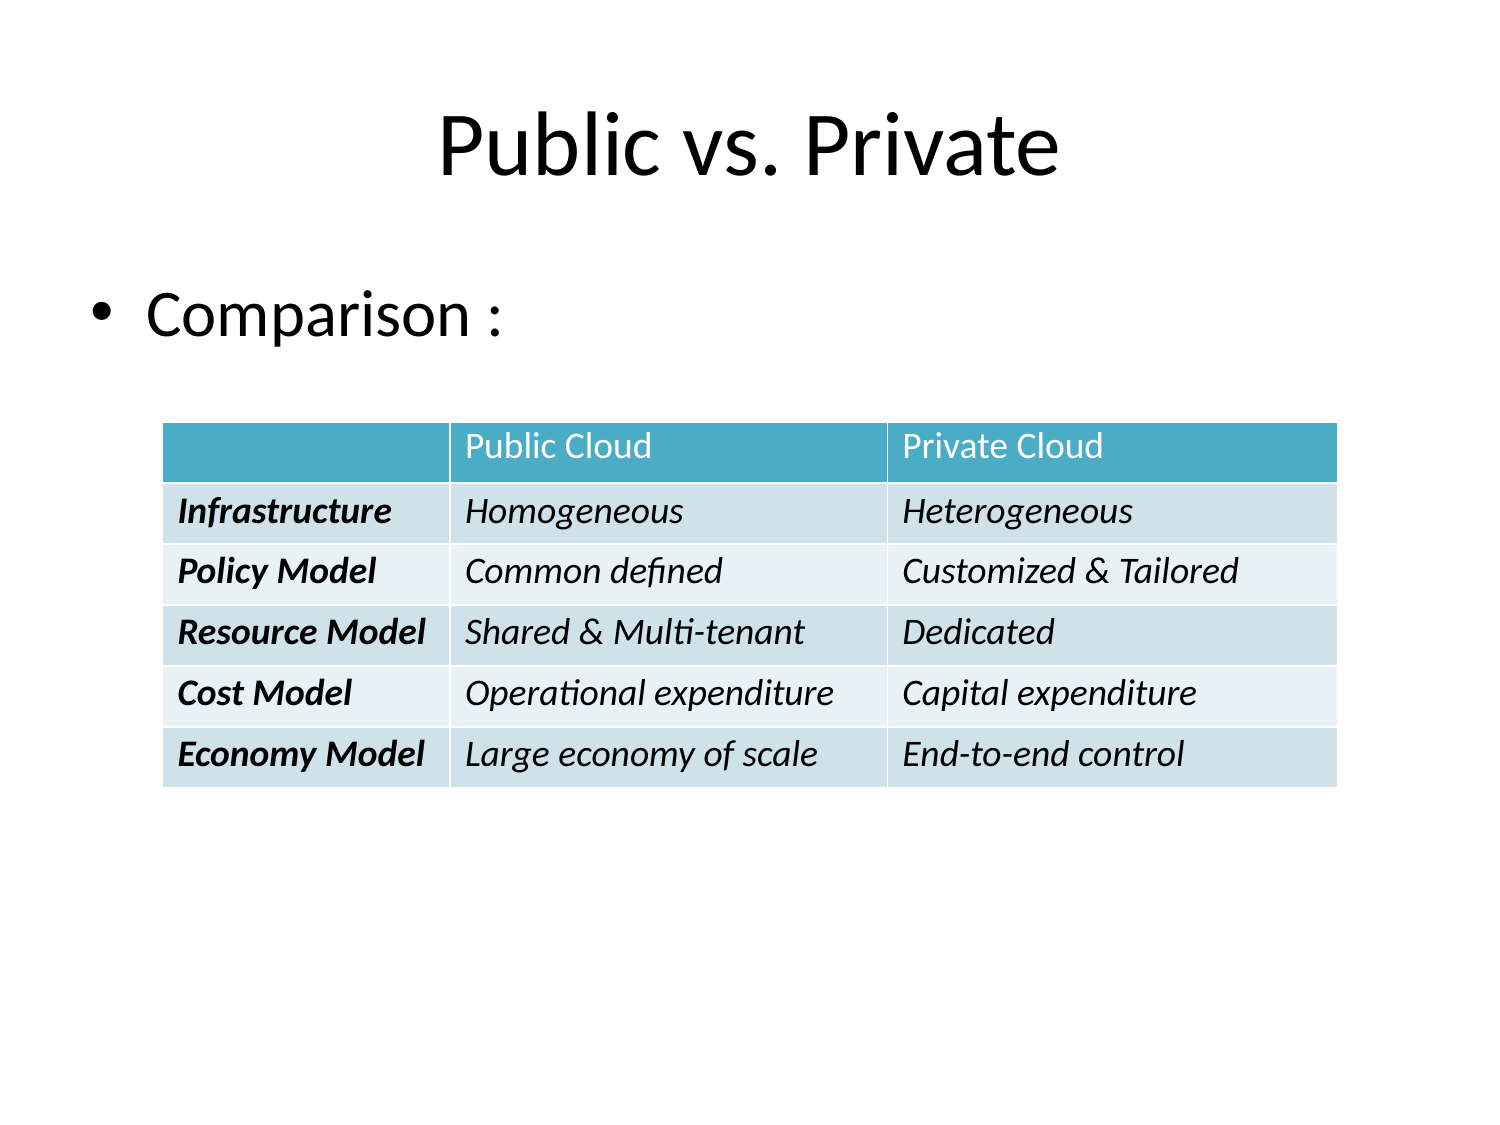

# Public vs. Private
Comparison :
|  | Public Cloud | Private Cloud |
| --- | --- | --- |
| Infrastructure | Homogeneous | Heterogeneous |
| Policy Model | Common defined | Customized & Tailored |
| Resource Model | Shared & Multi-tenant | Dedicated |
| Cost Model | Operational expenditure | Capital expenditure |
| Economy Model | Large economy of scale | End-to-end control |